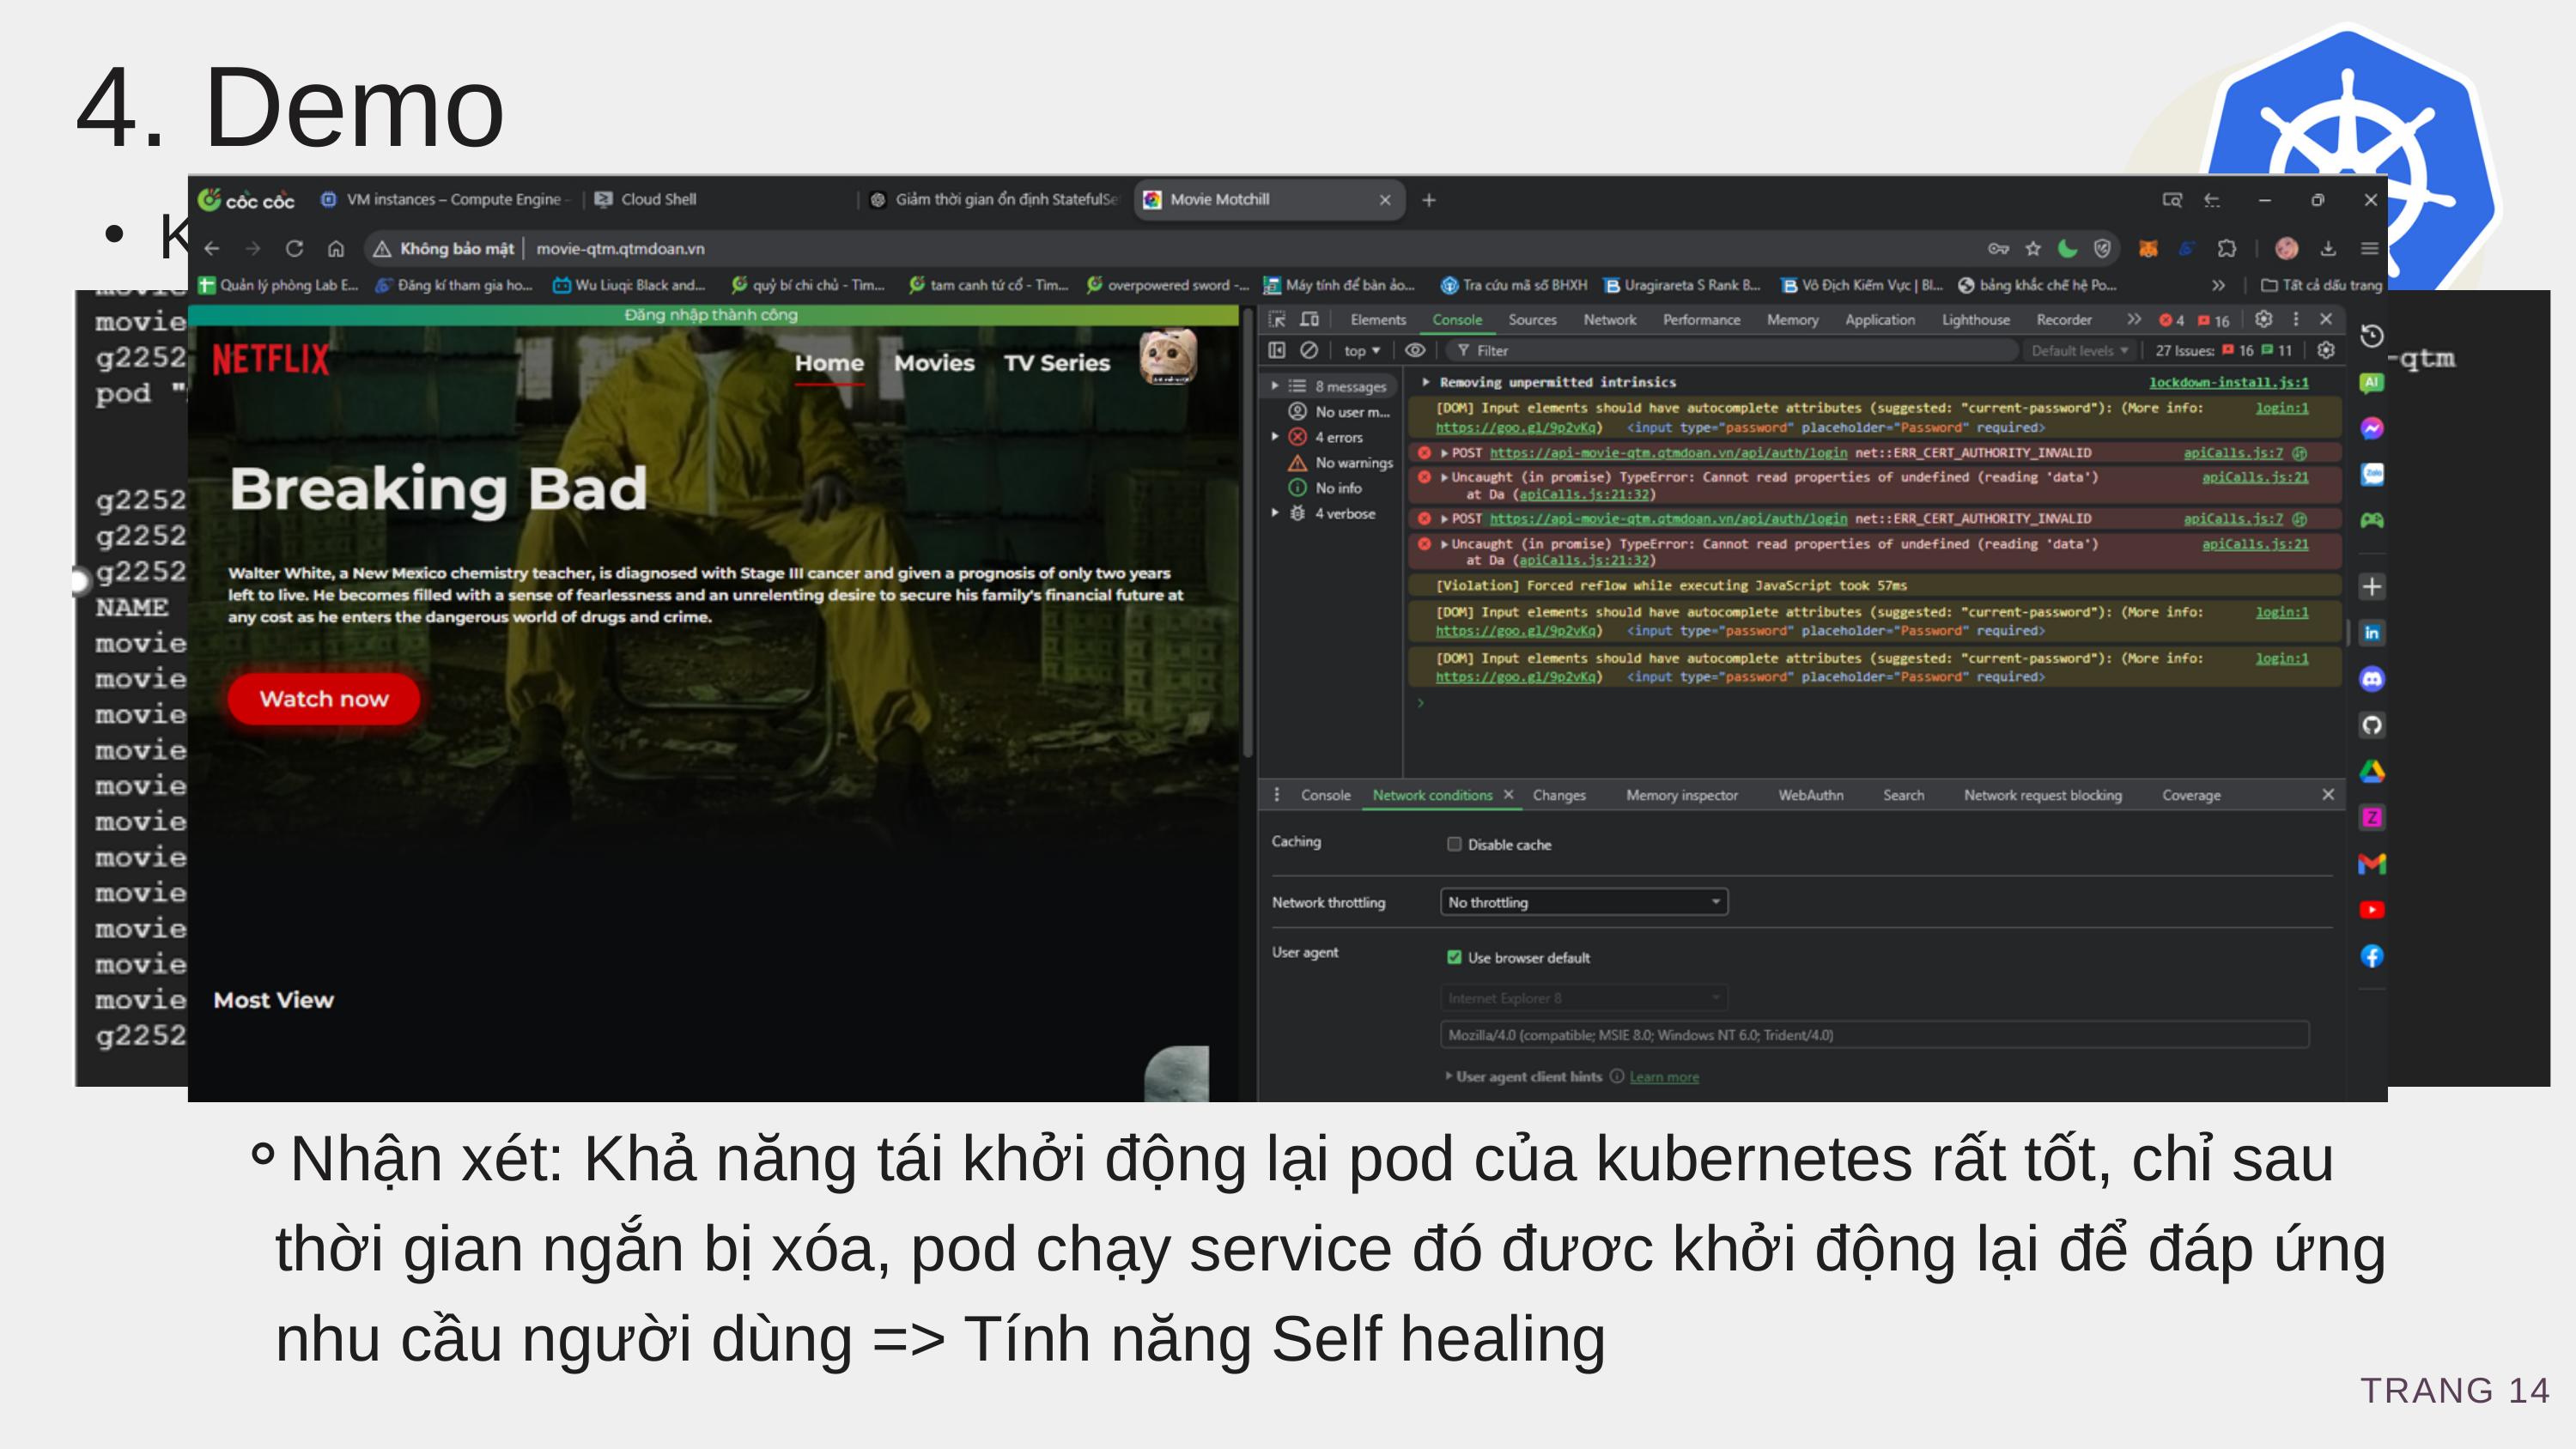

4. Demo

Kịch bản 2: Thực hiện xóa pod để kiểm tra khả năng tự phục hồi

Thực hiện lệnh "kubectl get pod -n movie- qtm " để kiểm tra các pod đang chạy

Thực hiện xóa pod của auth service
Kiểm tra lại các pod đang chạy xem pod của auth service có được tự tạo mới hay không.
Kiểm tra chức năng của auth service nếu pod mới được tạo
Nhận xét: Khả năng tái khởi động lại pod của kubernetes rất tốt, chỉ sau thời gian ngắn bị xóa, pod chạy service đó đươc khởi động lại để đáp ứng nhu cầu người dùng => Tính năng Self healing
TRANG 14